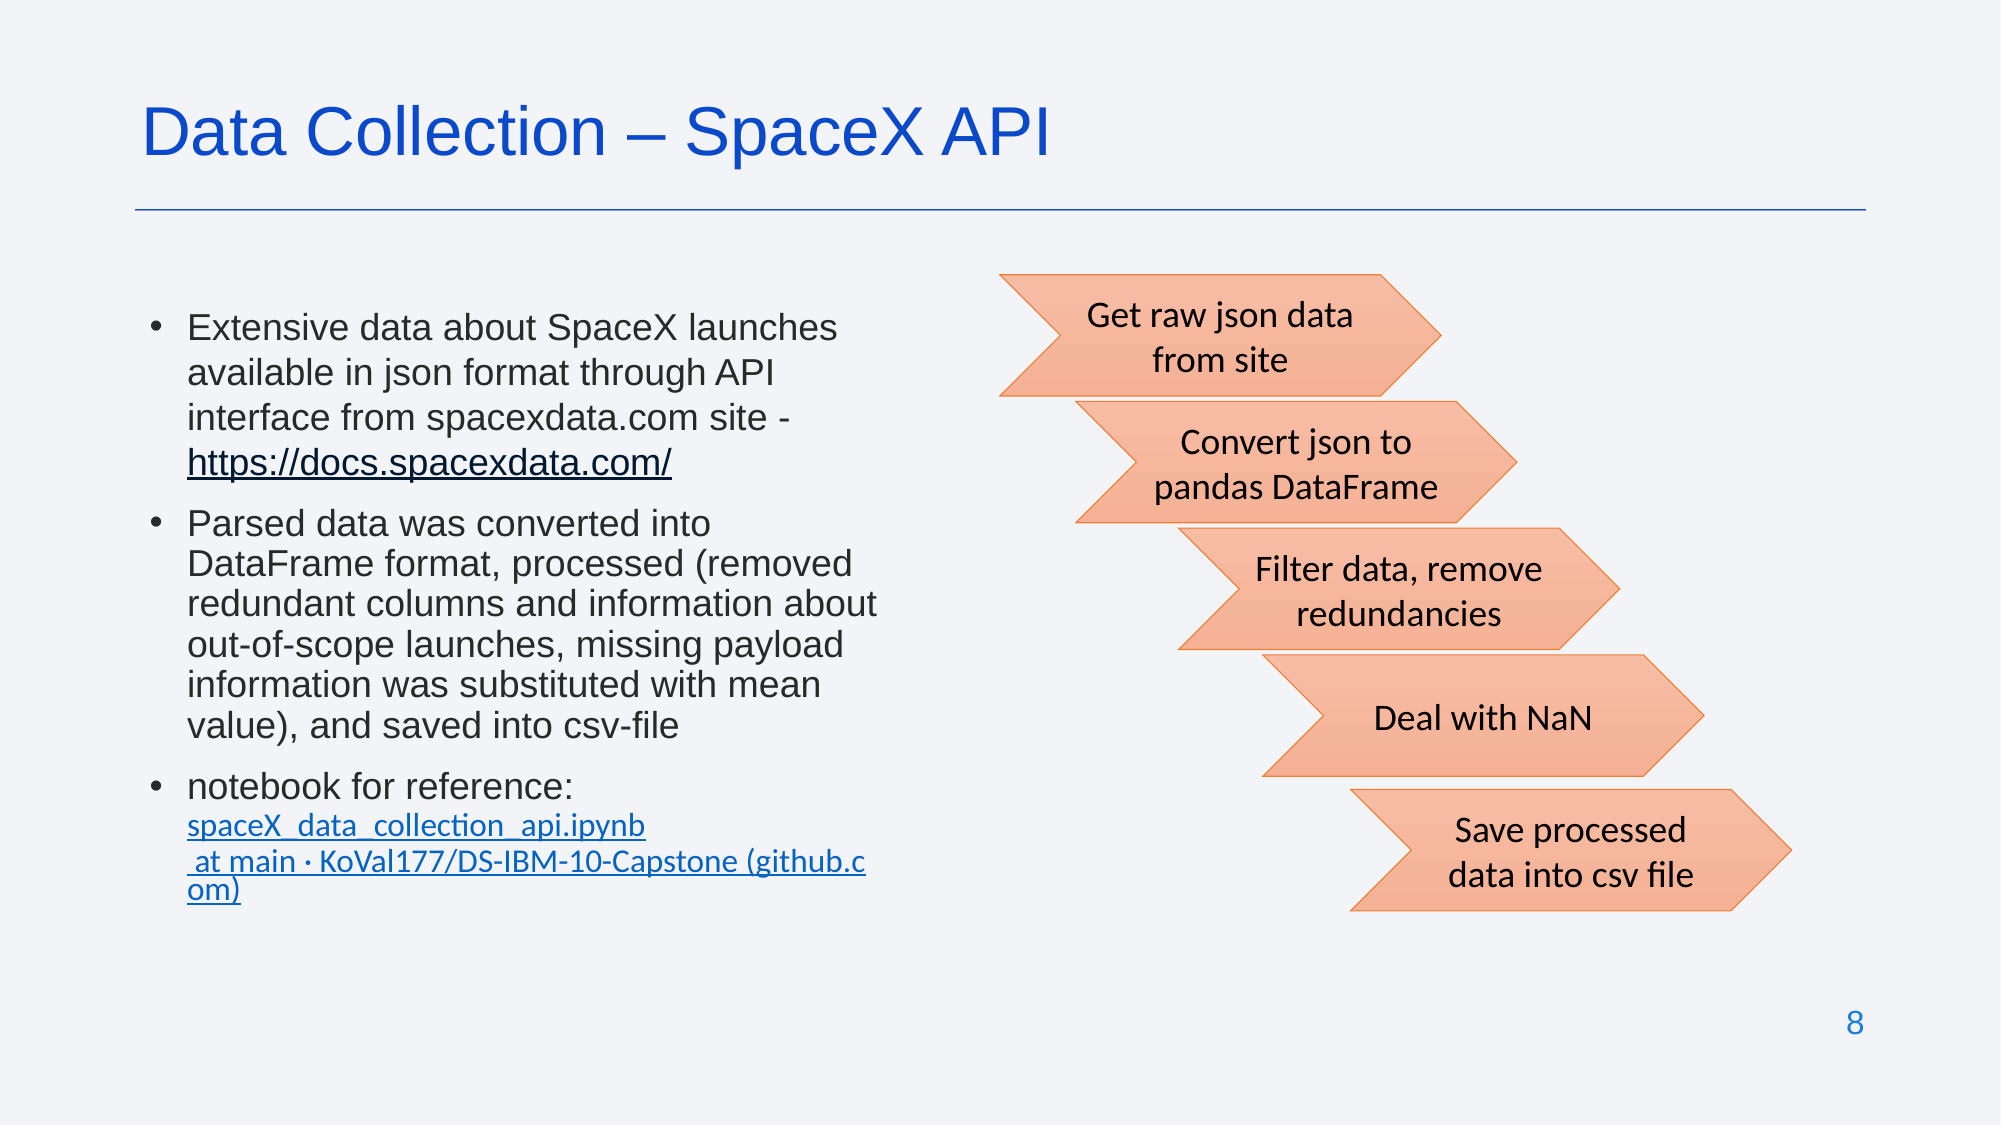

Data Collection – SpaceX API
Get raw json data from site
Extensive data about SpaceX launches available in json format through API interface from spacexdata.com site - https://docs.spacexdata.com/
Parsed data was converted into DataFrame format, processed (removed redundant columns and information about out-of-scope launches, missing payload information was substituted with mean value), and saved into csv-file
notebook for reference: spaceX_data_collection_api.ipynb at main · KoVal177/DS-IBM-10-Capstone (github.com)
Convert json to pandas DataFrame
Filter data, remove redundancies
Deal with NaN
Save processed data into csv file
8